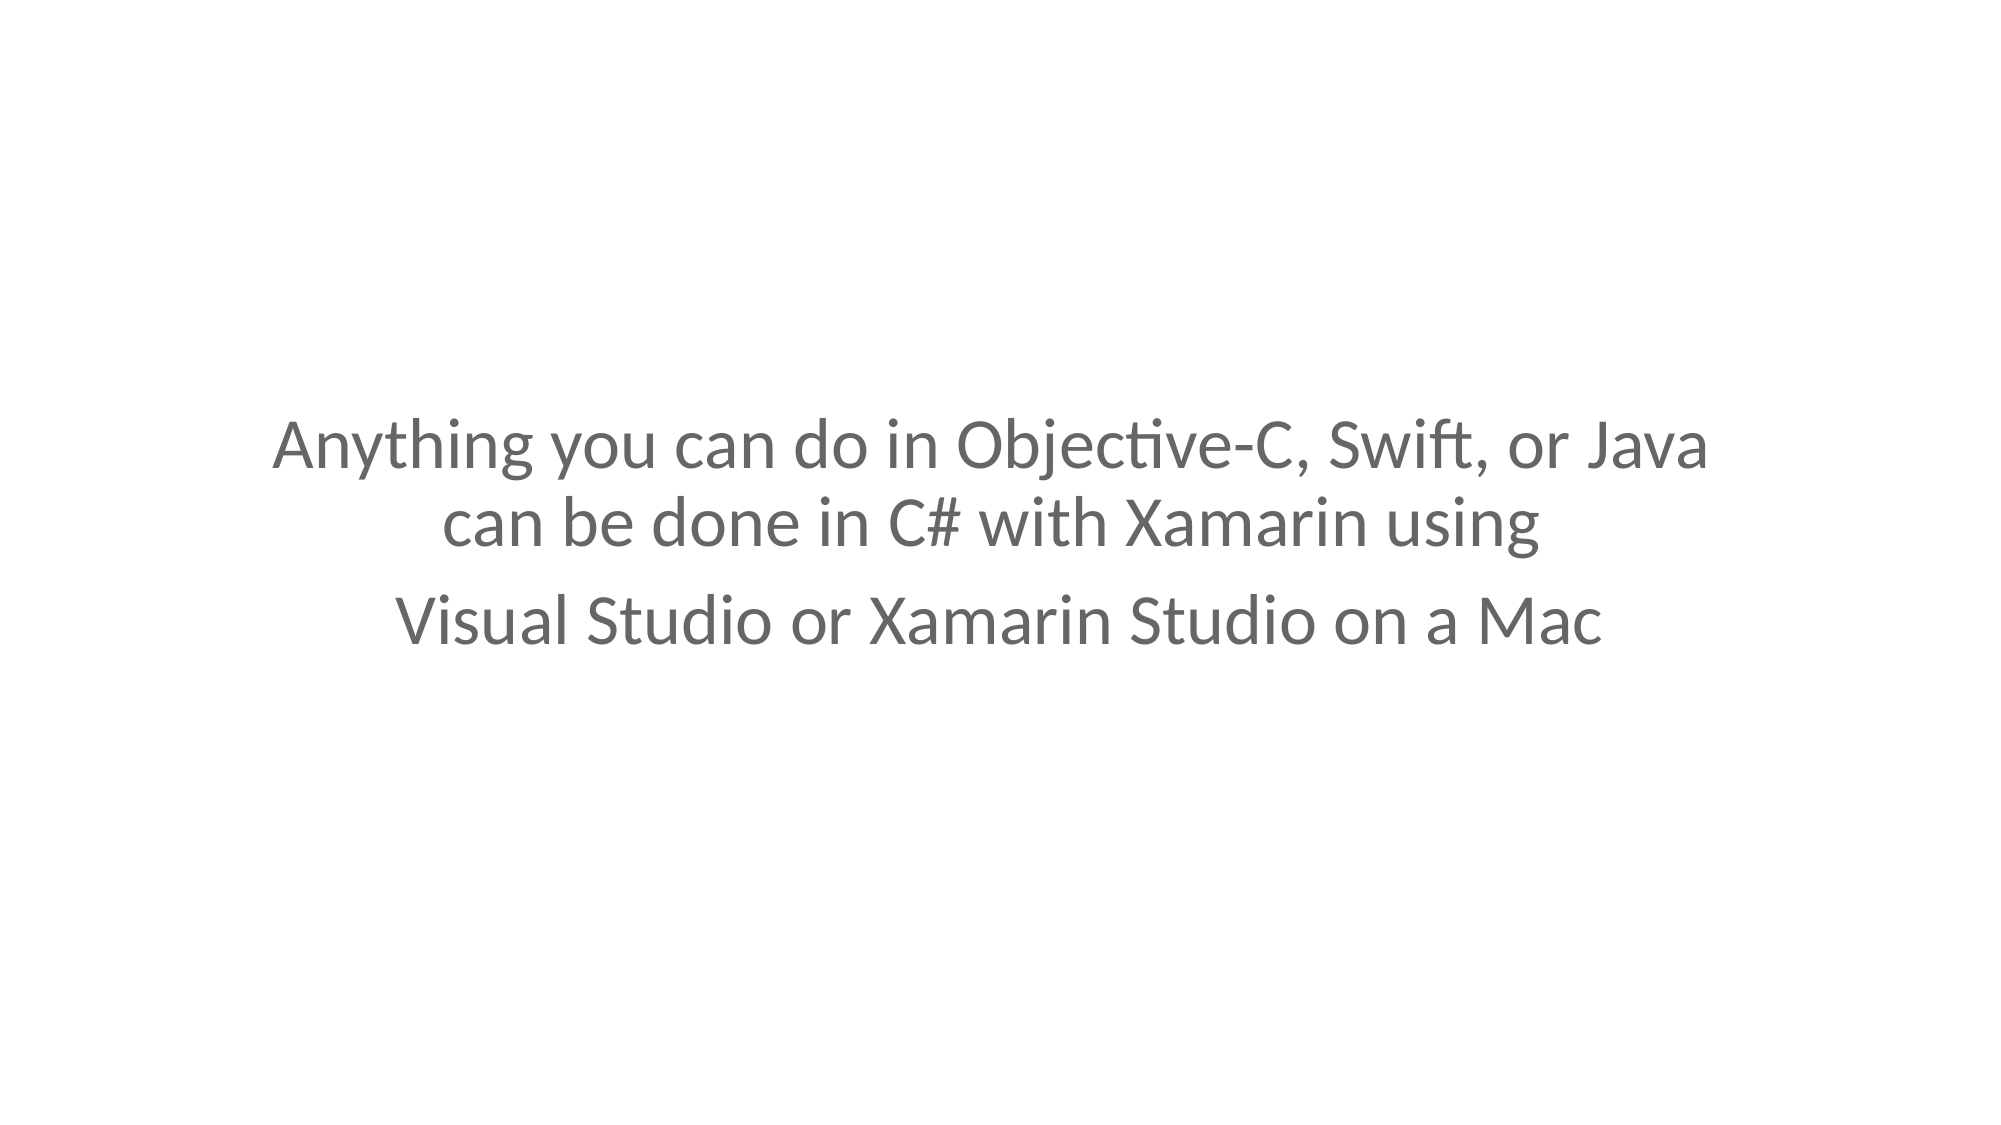

Anything you can do in Objective-C, Swift, or Java
can be done in C# with Xamarin using
Visual Studio or Xamarin Studio on a Mac